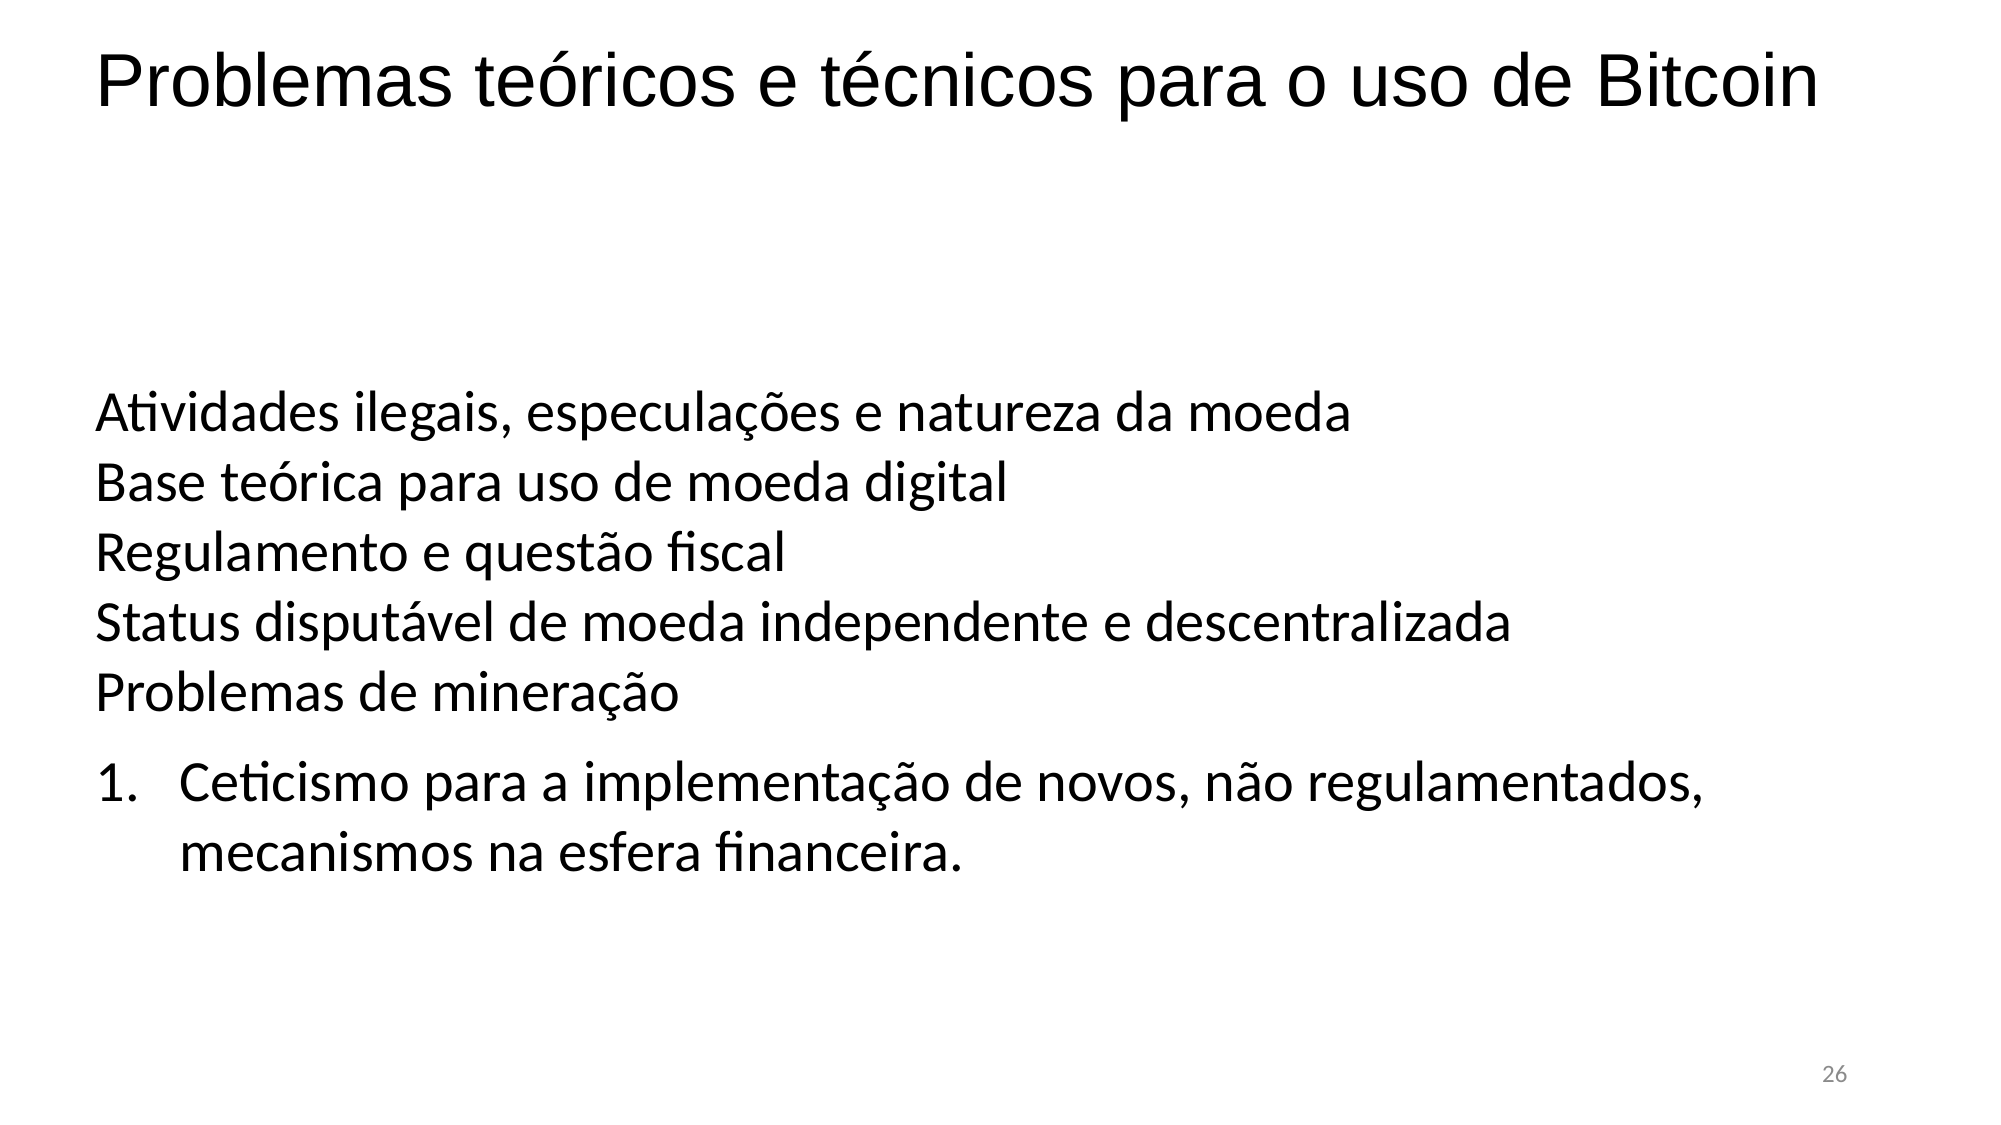

Problemas teóricos e técnicos para o uso de Bitcoin

Atividades ilegais, especulações e natureza da moeda
Base teórica para uso de moeda digital
Regulamento e questão fiscal
Status disputável de moeda independente e descentralizada
Problemas de mineração
Ceticismo para a implementação de novos, não regulamentados, mecanismos na esfera financeira.
26